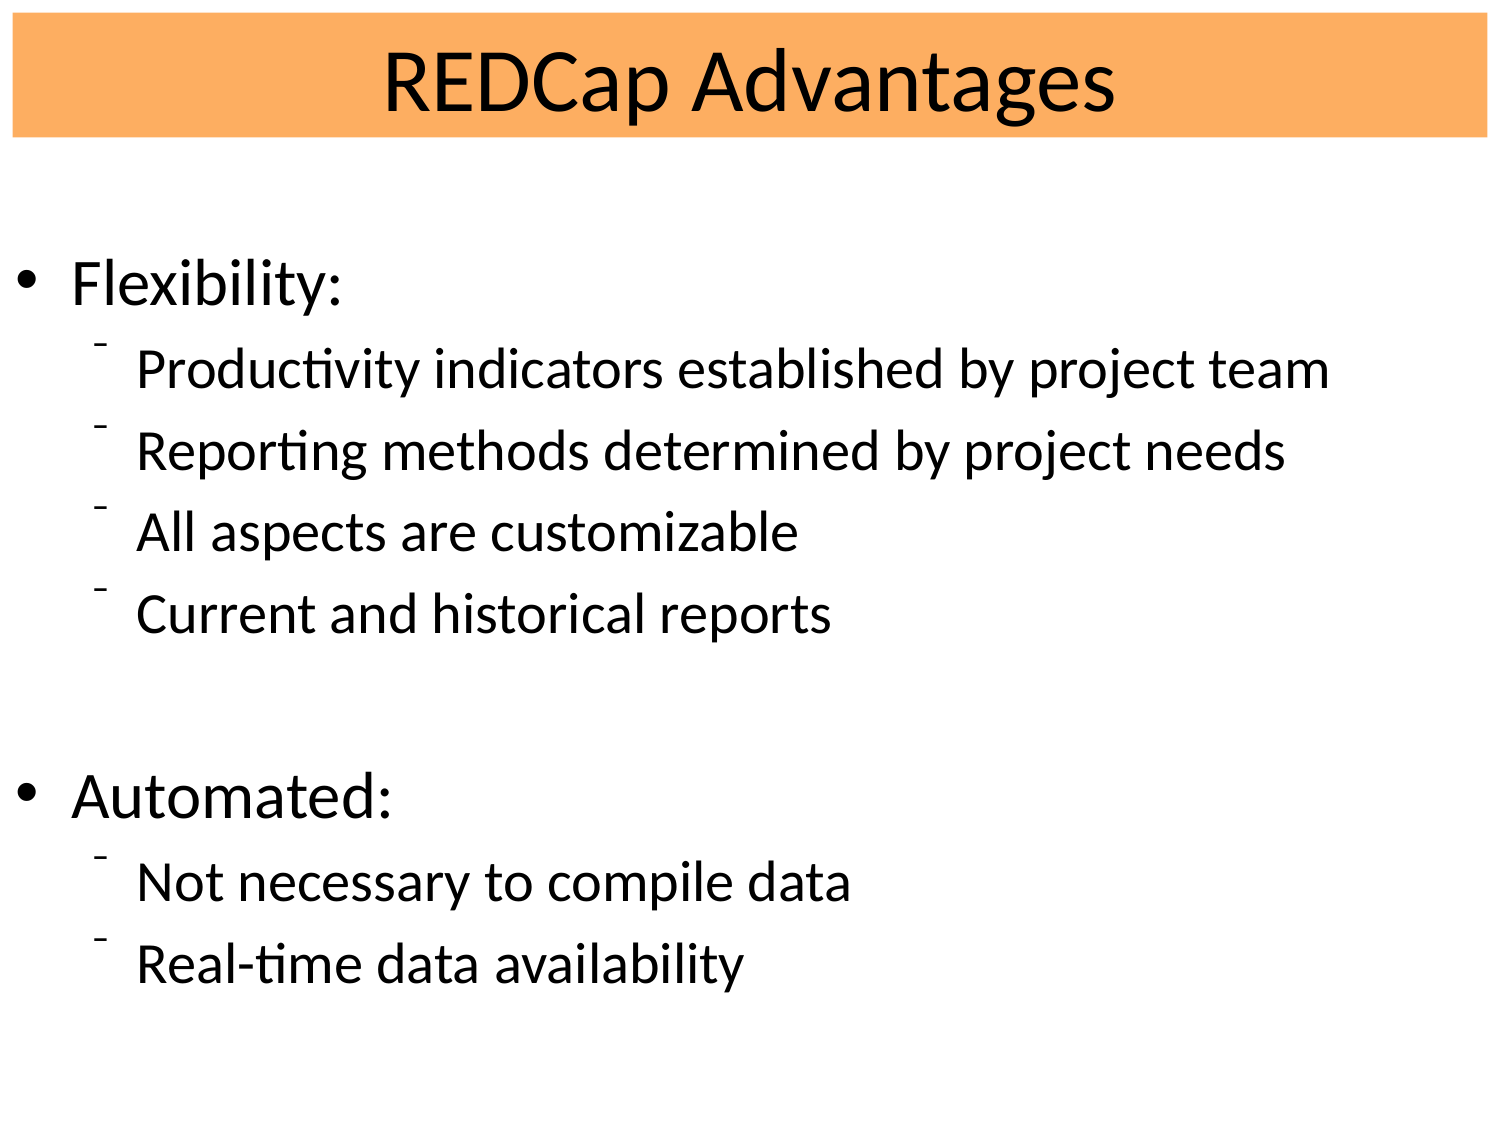

# REDCap Advantages

Flexibility:
Productivity indicators established by project team
Reporting methods determined by project needs
All aspects are customizable
Current and historical reports

Automated:
Not necessary to compile data
Real-time data availability